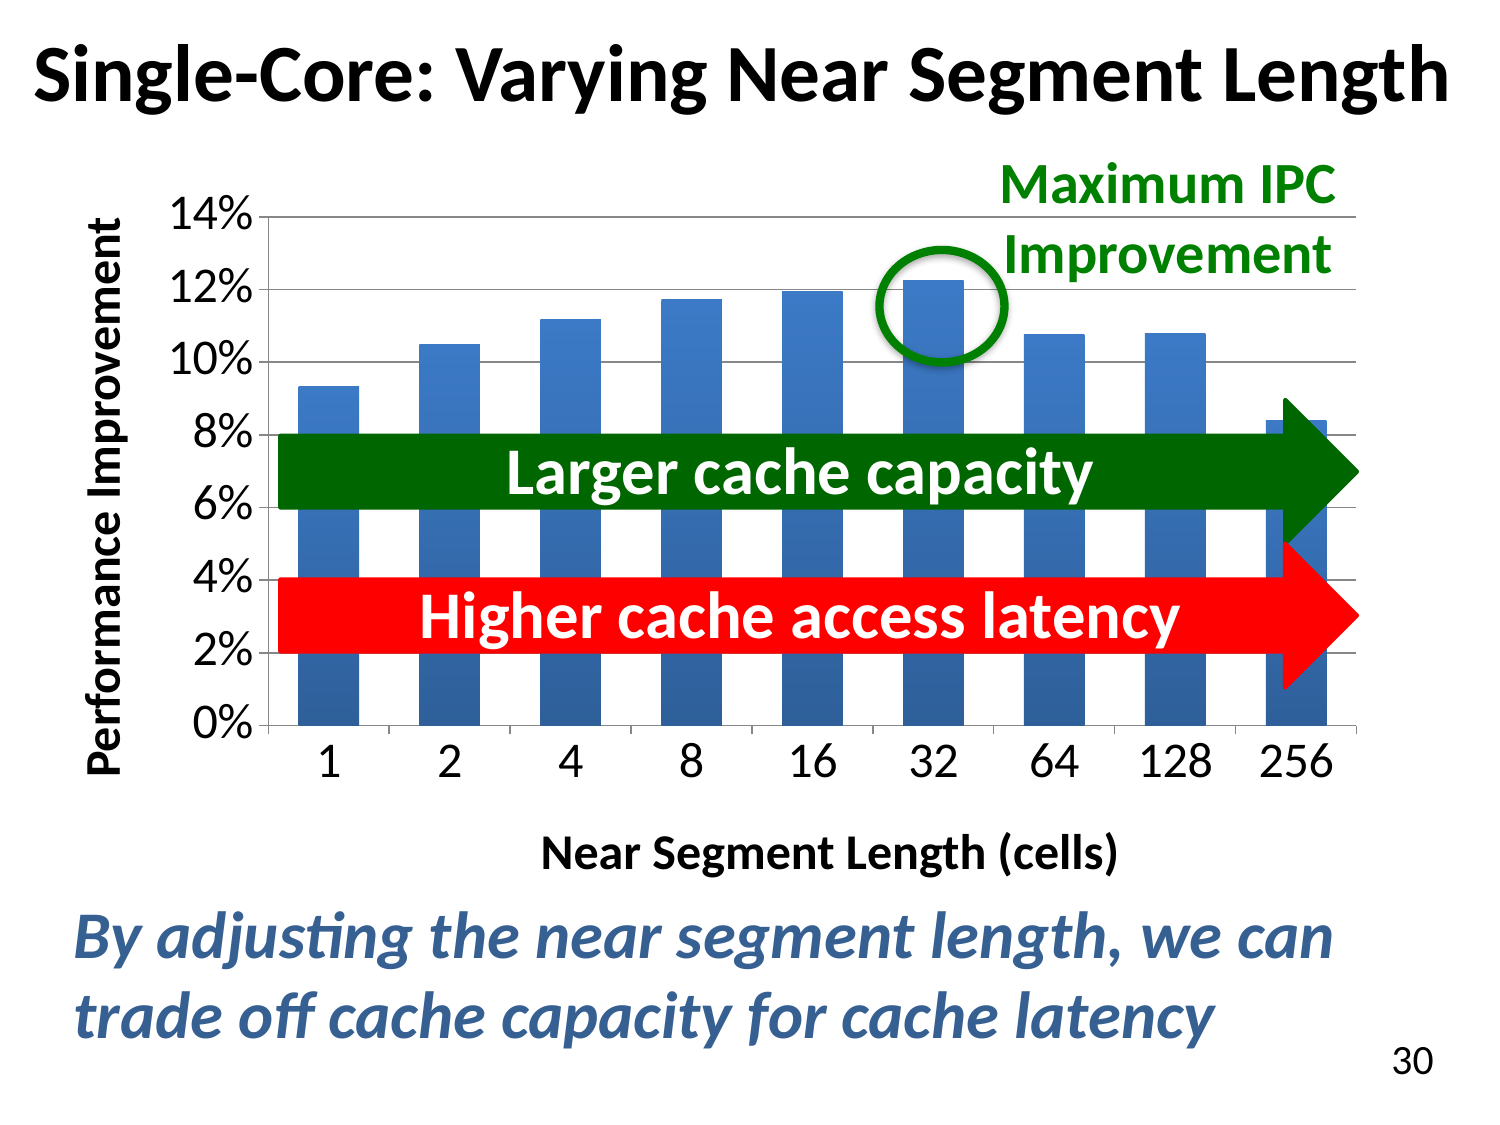

# Single-Core: Varying Near Segment Length
Maximum IPC Improvement

### Chart

| Category | Performance Improvement |
|---|---|
| 1 | 0.0933472444271788 |
| 2 | 0.10478656814195 |
| 4 | 0.111842512822593 |
| 8 | 0.117258110410358 |
| 16 | 0.119577733133279 |
| 32 | 0.122556579187465 |
| 64 | 0.107514363244014 |
| 128 | 0.108030409455294 |
| 256 | 0.0840316680353166 |
Larger cache capacity
 Performance Improvement

Higher cache access latency
Near Segment Length (cells)

By adjusting the near segment length, we can trade off cache capacity for cache latency